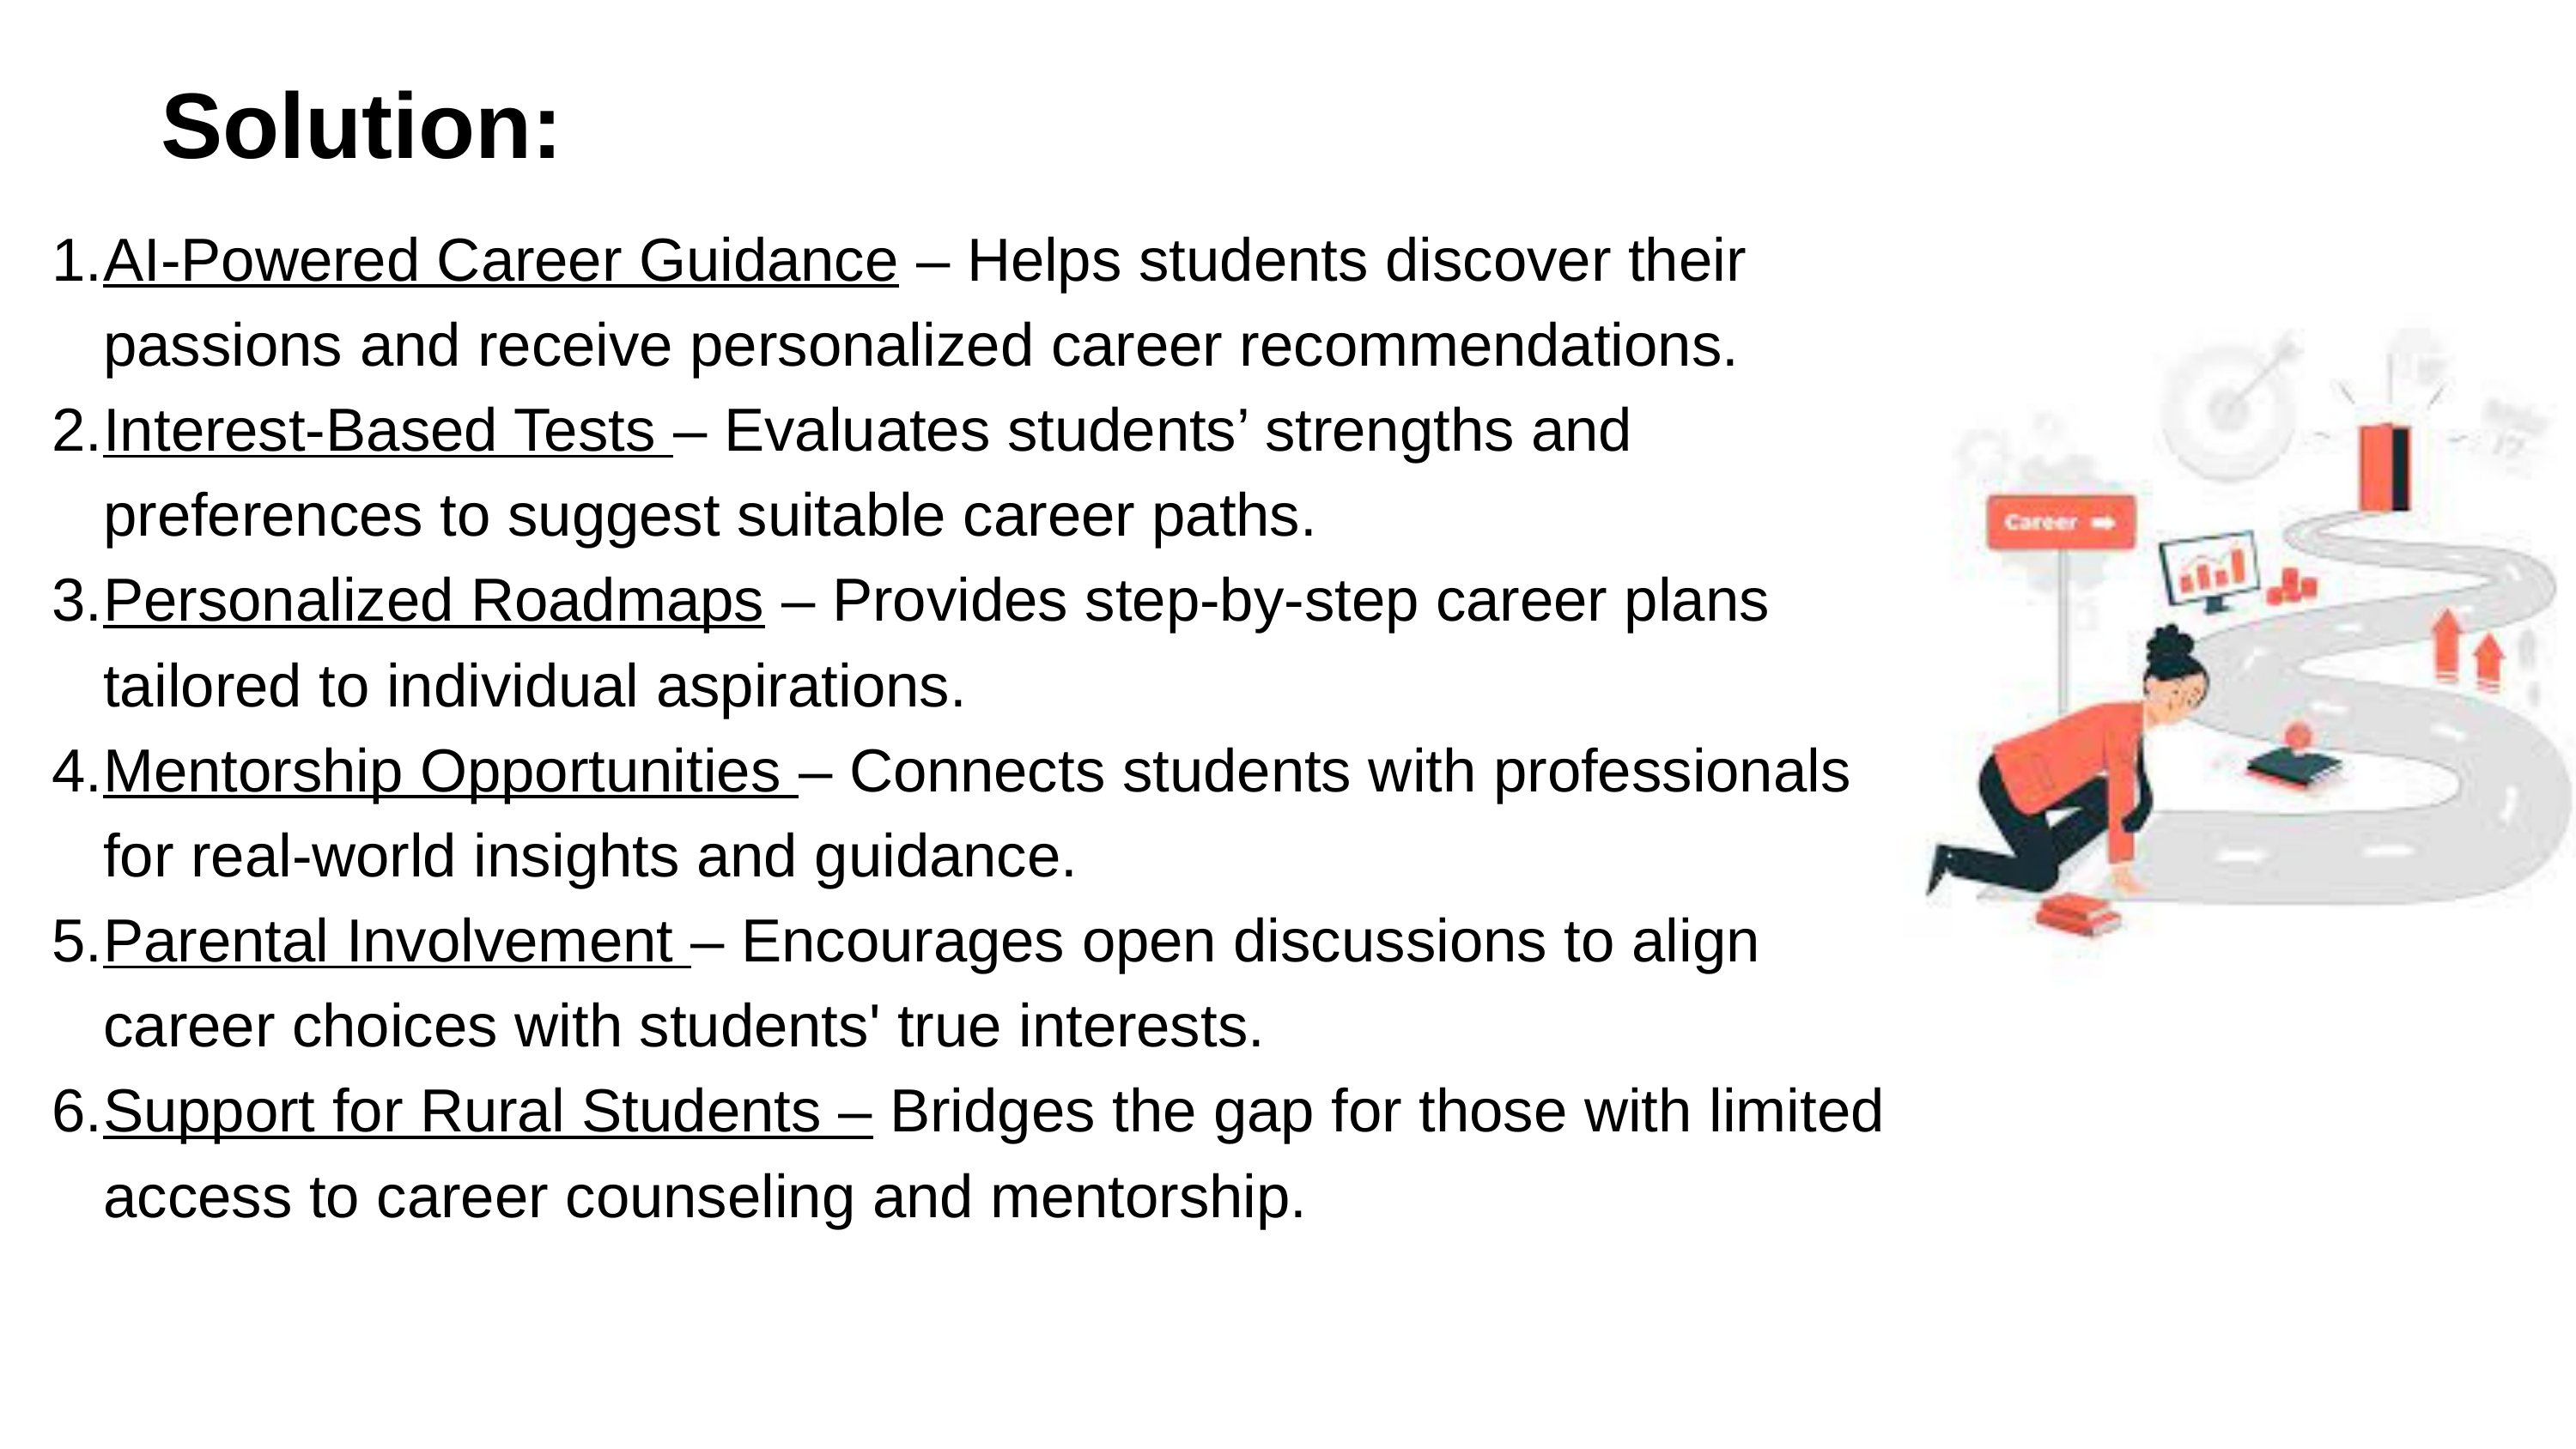

Solution:
AI-Powered Career Guidance – Helps students discover their passions and receive personalized career recommendations.
Interest-Based Tests – Evaluates students’ strengths and preferences to suggest suitable career paths.
Personalized Roadmaps – Provides step-by-step career plans tailored to individual aspirations.
Mentorship Opportunities – Connects students with professionals for real-world insights and guidance.
Parental Involvement – Encourages open discussions to align career choices with students' true interests.
Support for Rural Students – Bridges the gap for those with limited access to career counseling and mentorship.